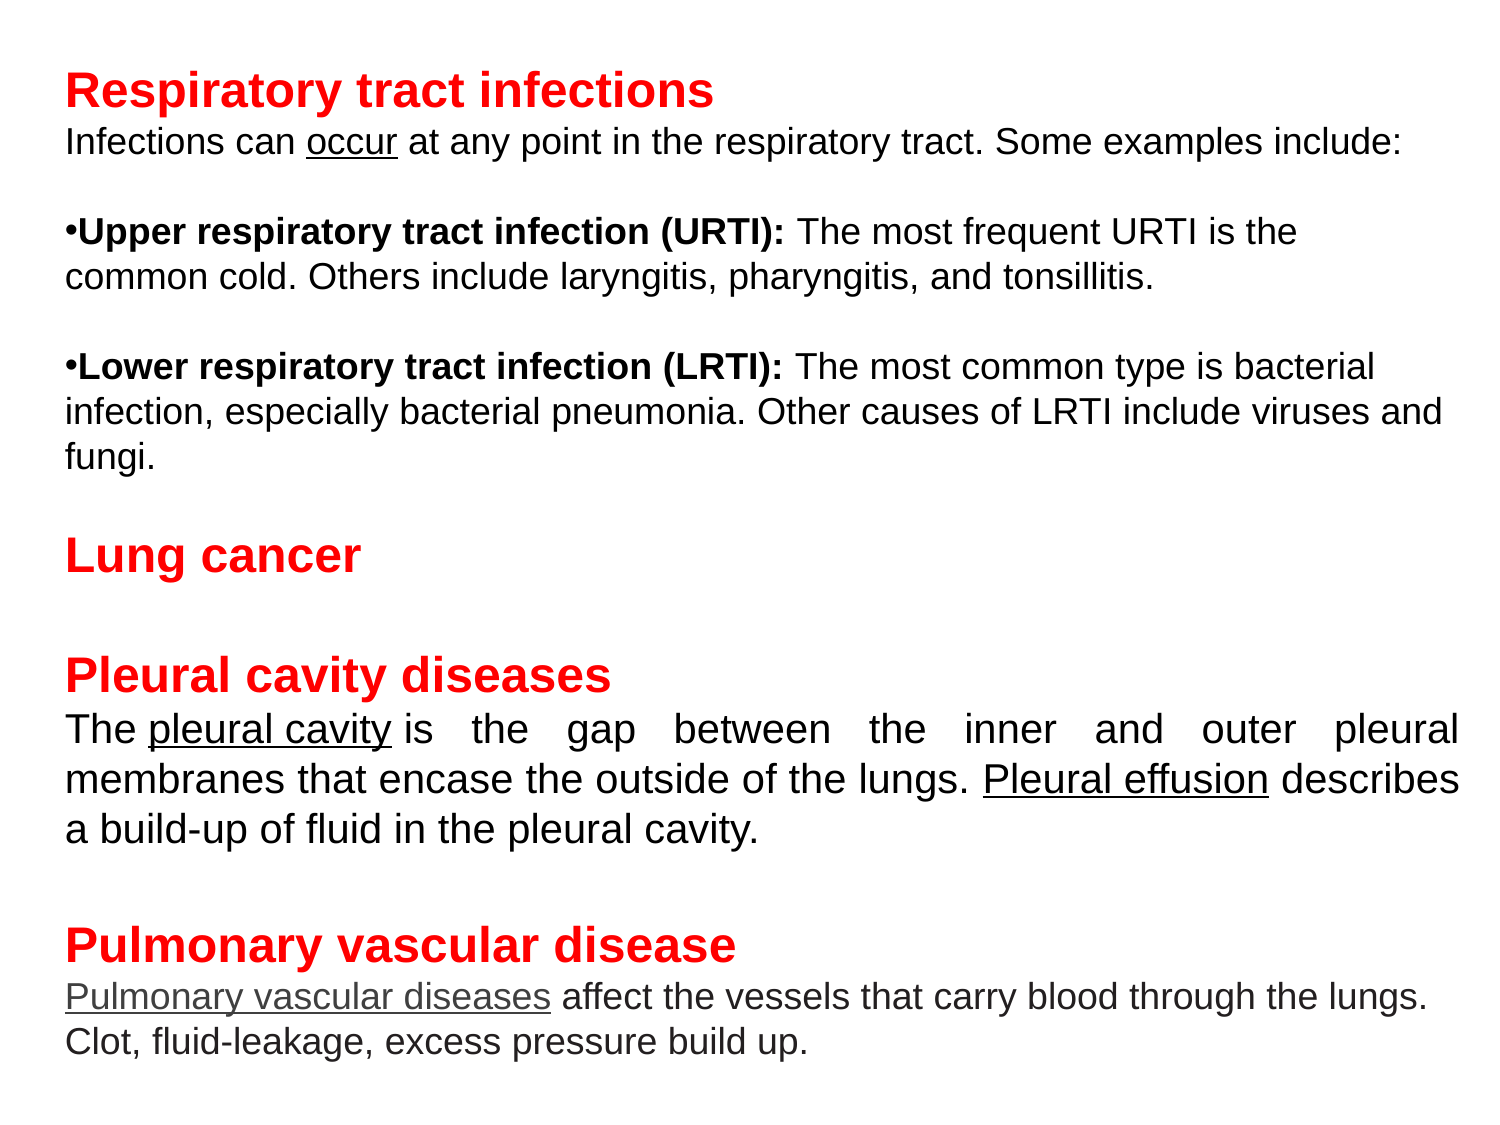

Respiratory tract infections
Infections can occur at any point in the respiratory tract. Some examples include:

Upper respiratory tract infection (URTI): The most frequent URTI is the common cold. Others include laryngitis, pharyngitis, and tonsillitis.

Lower respiratory tract infection (LRTI): The most common type is bacterial infection, especially bacterial pneumonia. Other causes of LRTI include viruses and fungi.

Lung cancer

Pleural cavity diseases
The pleural cavity is the gap between the inner and outer pleural membranes that encase the outside of the lungs. Pleural effusion describes a build-up of fluid in the pleural cavity.

Pulmonary vascular disease
Pulmonary vascular diseases affect the vessels that carry blood through the lungs.
Clot, fluid-leakage, excess pressure build up.